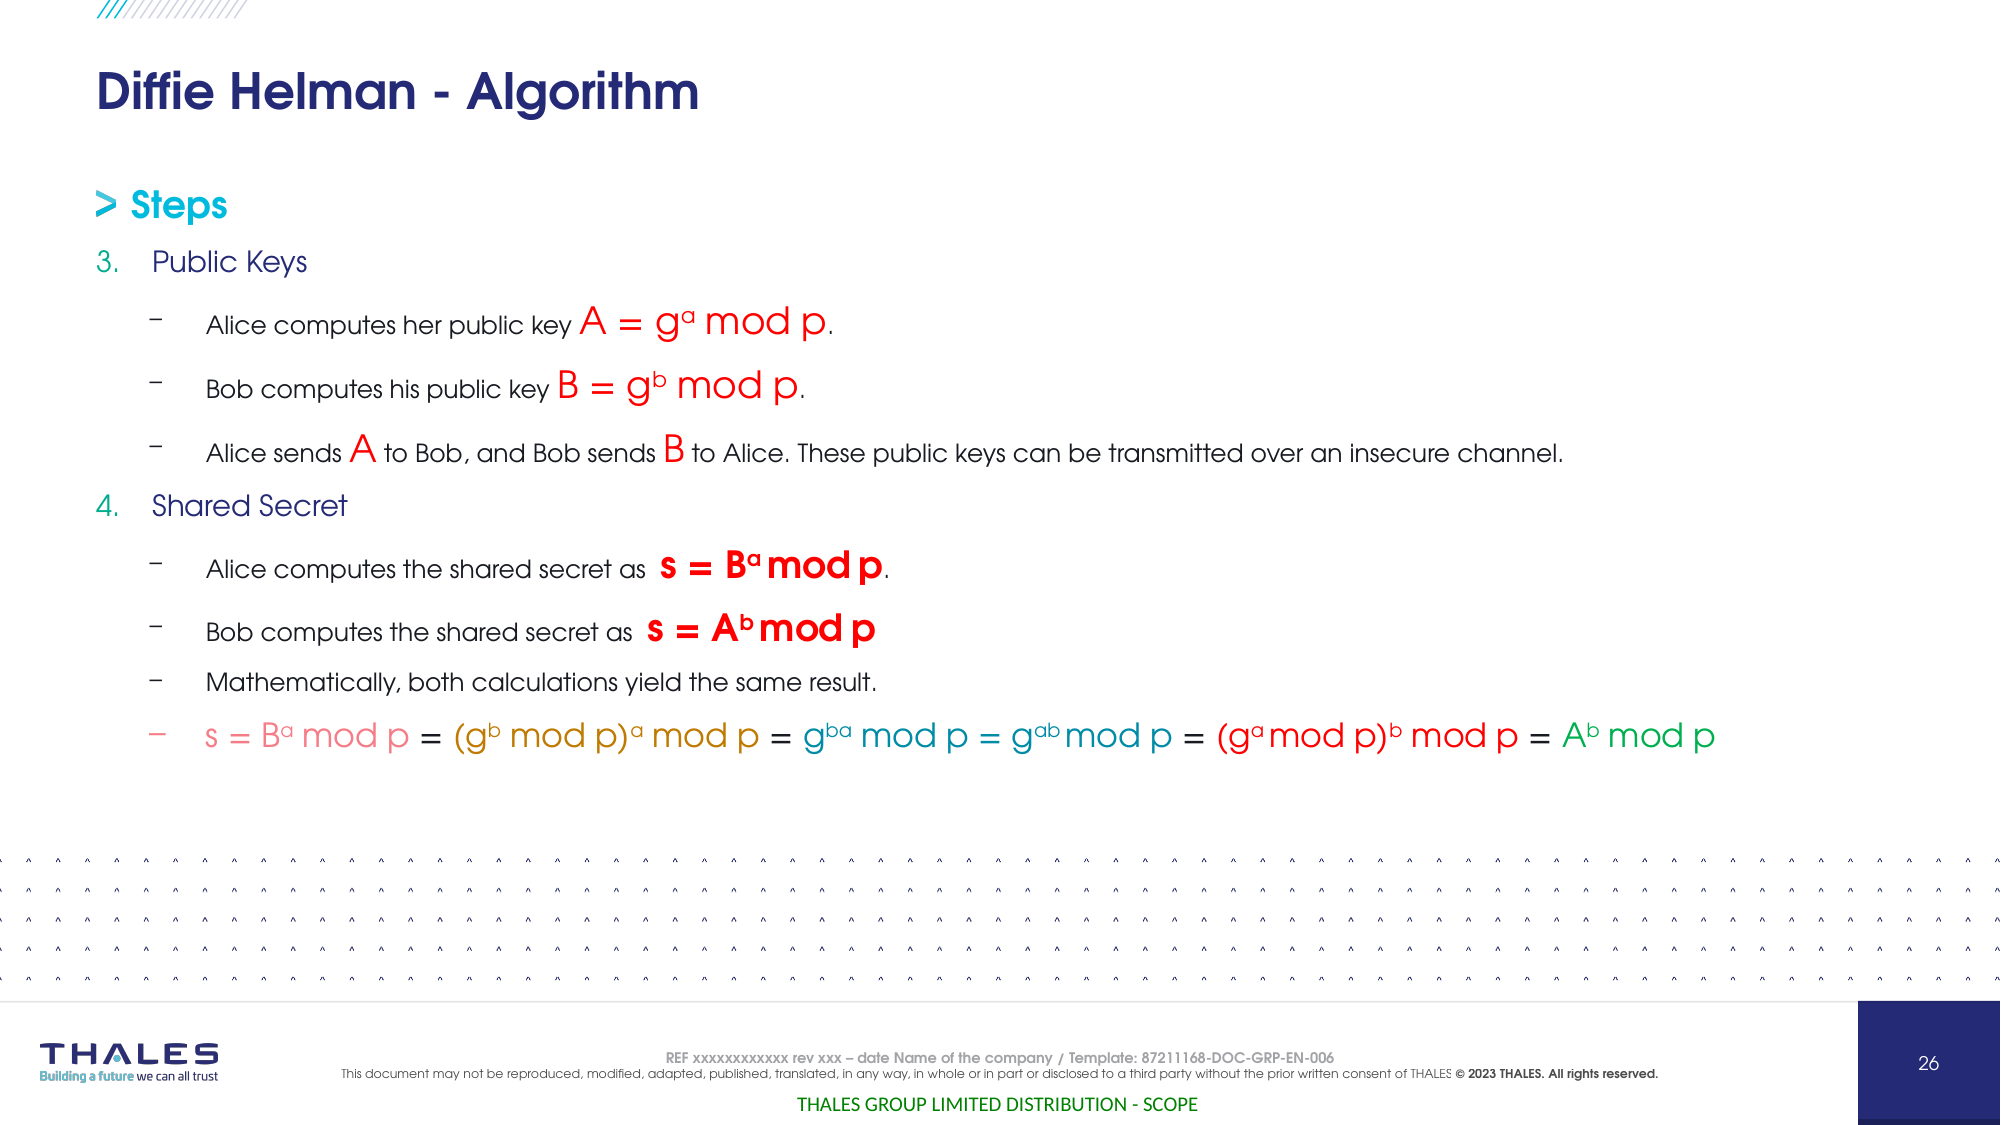

# Diffie Helman - Algorithm
Steps
Public Keys
Alice computes her public key A = ga mod p.
Bob computes his public key B = gb mod p.
Alice sends A to Bob, and Bob sends B to Alice. These public keys can be transmitted over an insecure channel.
Shared Secret
Alice computes the shared secret as  s = Ba mod p.
Bob computes the shared secret as  s = Ab mod p
Mathematically, both calculations yield the same result.
s = Ba mod p = (gb mod p)a mod p = gba mod p = gab mod p = (ga mod p)b mod p = Ab mod p